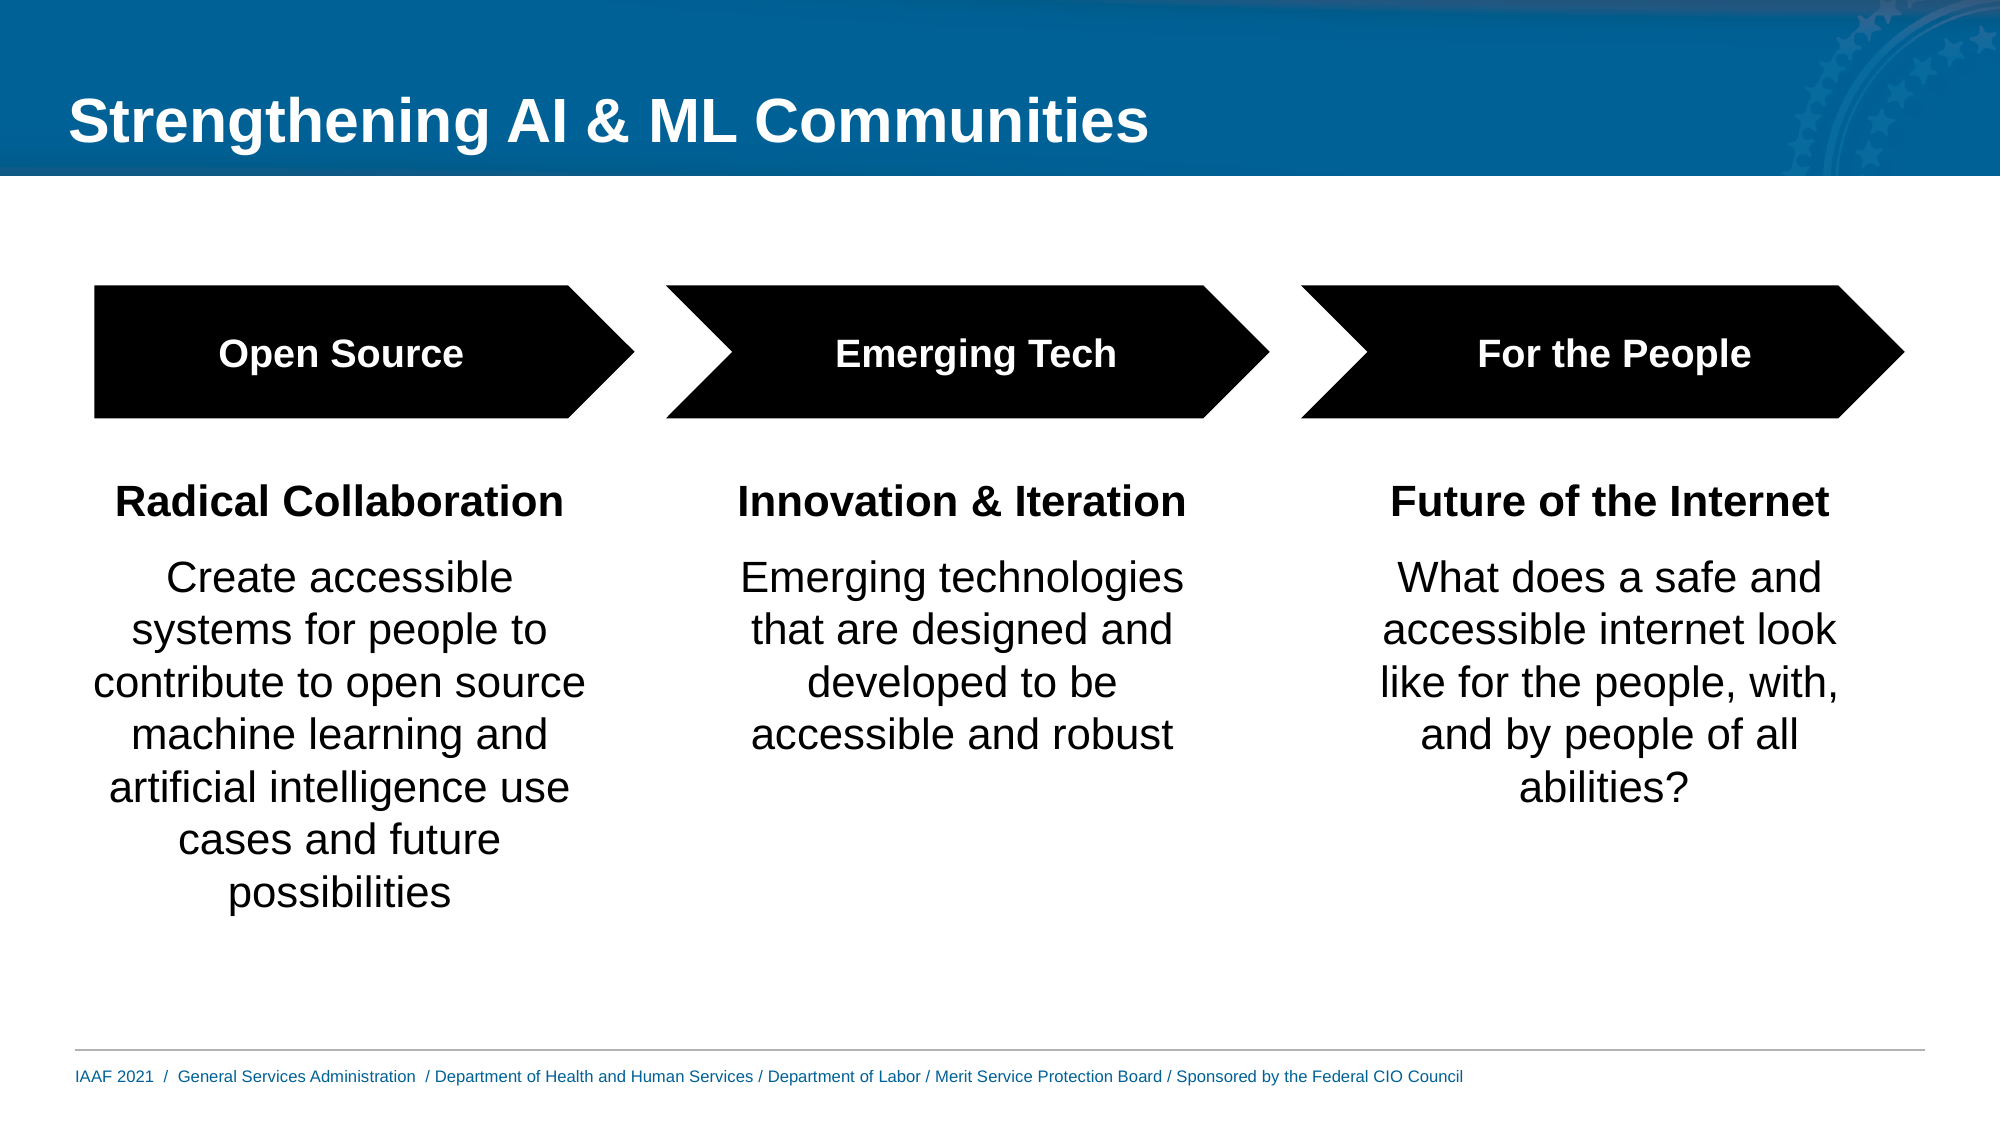

# Strengthening AI & ML Communities

Open Source
Emerging Tech
For the People
Radical Collaboration
Create accessible systems for people to contribute to open source machine learning and artificial intelligence use cases and future possibilities
Innovation & Iteration
Emerging technologies that are designed and developed to be accessible and robust

Future of the Internet
What does a safe and accessible internet look like for the people, with, and by people of all abilities?